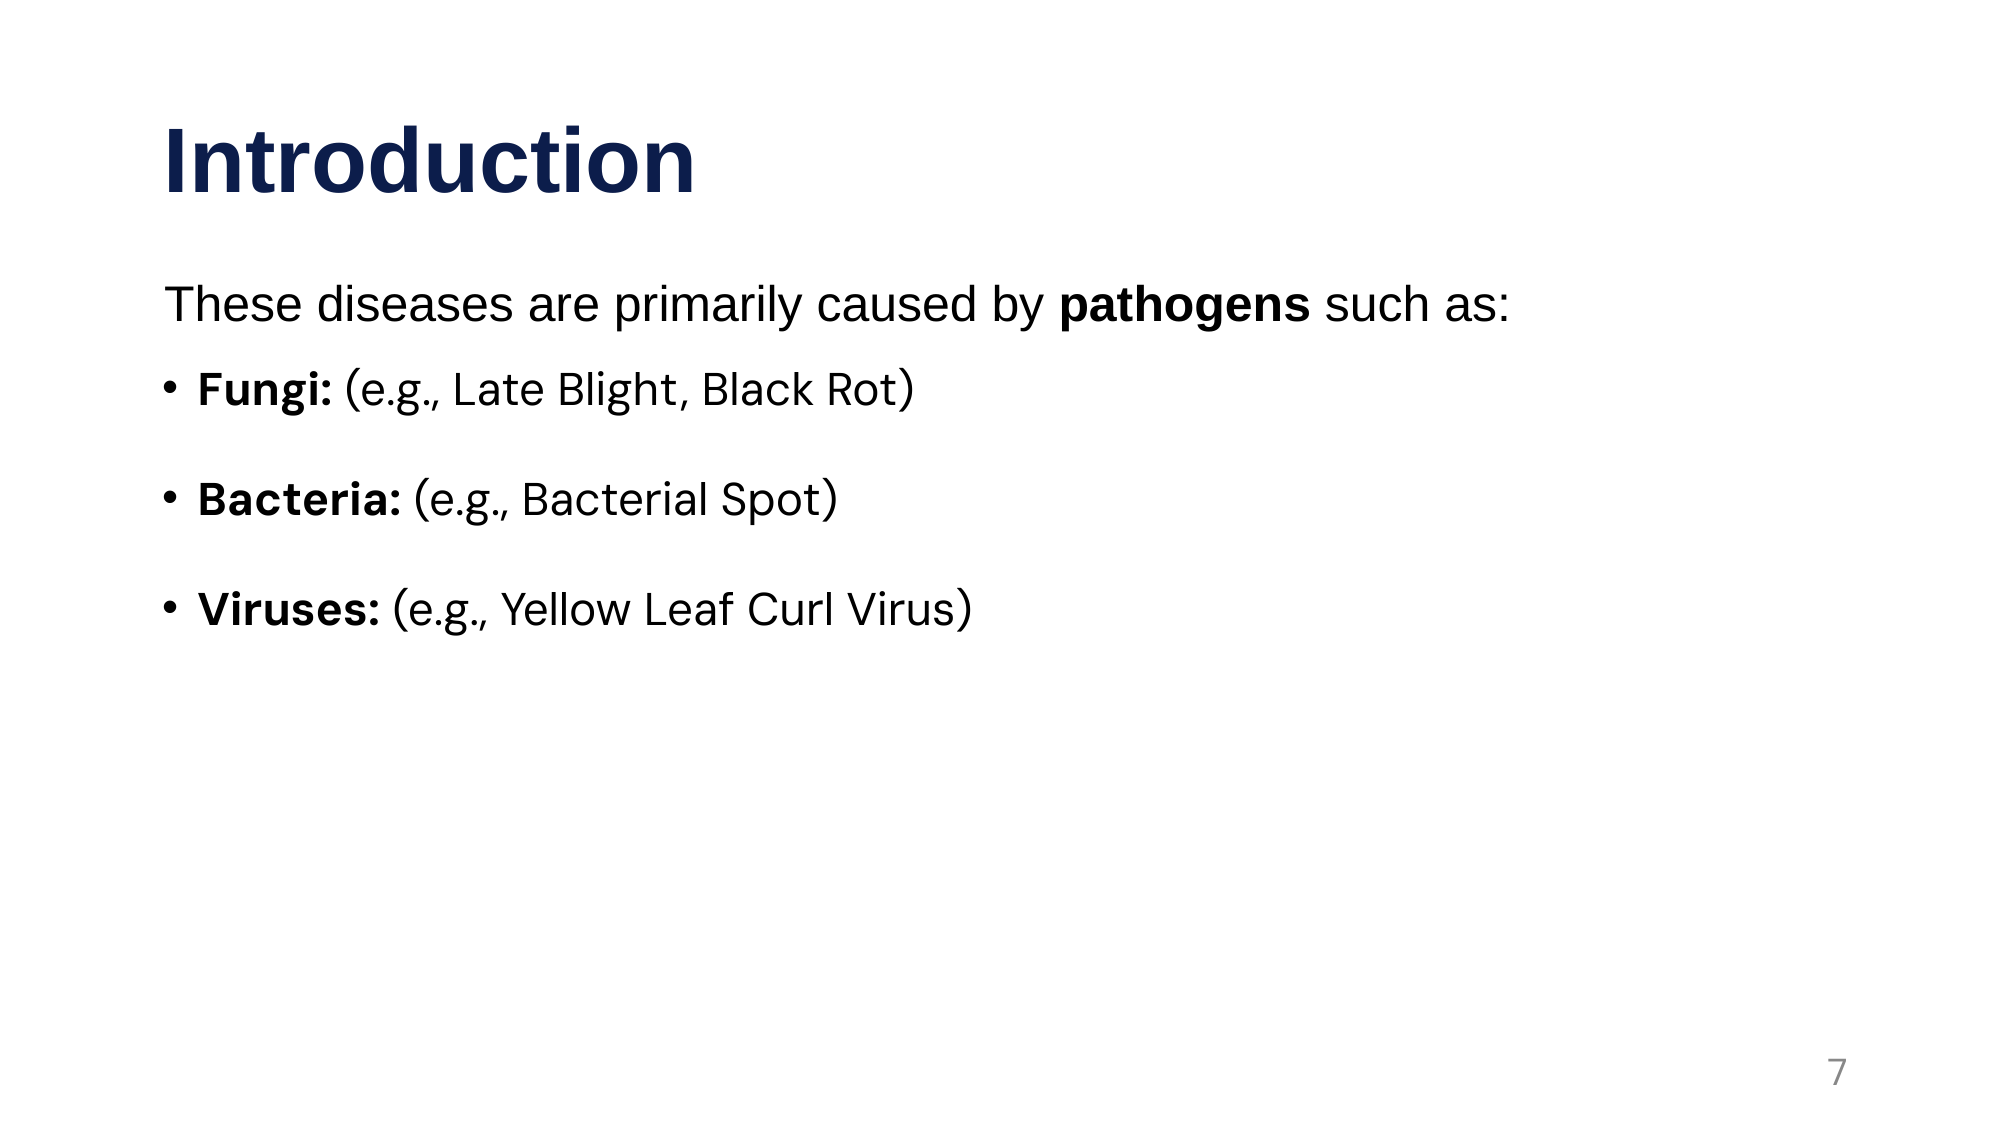

Introduction
These diseases are primarily caused by pathogens such as:
Fungi: (e.g., Late Blight, Black Rot)

Bacteria: (e.g., Bacterial Spot)

Viruses: (e.g., Yellow Leaf Curl Virus)

7